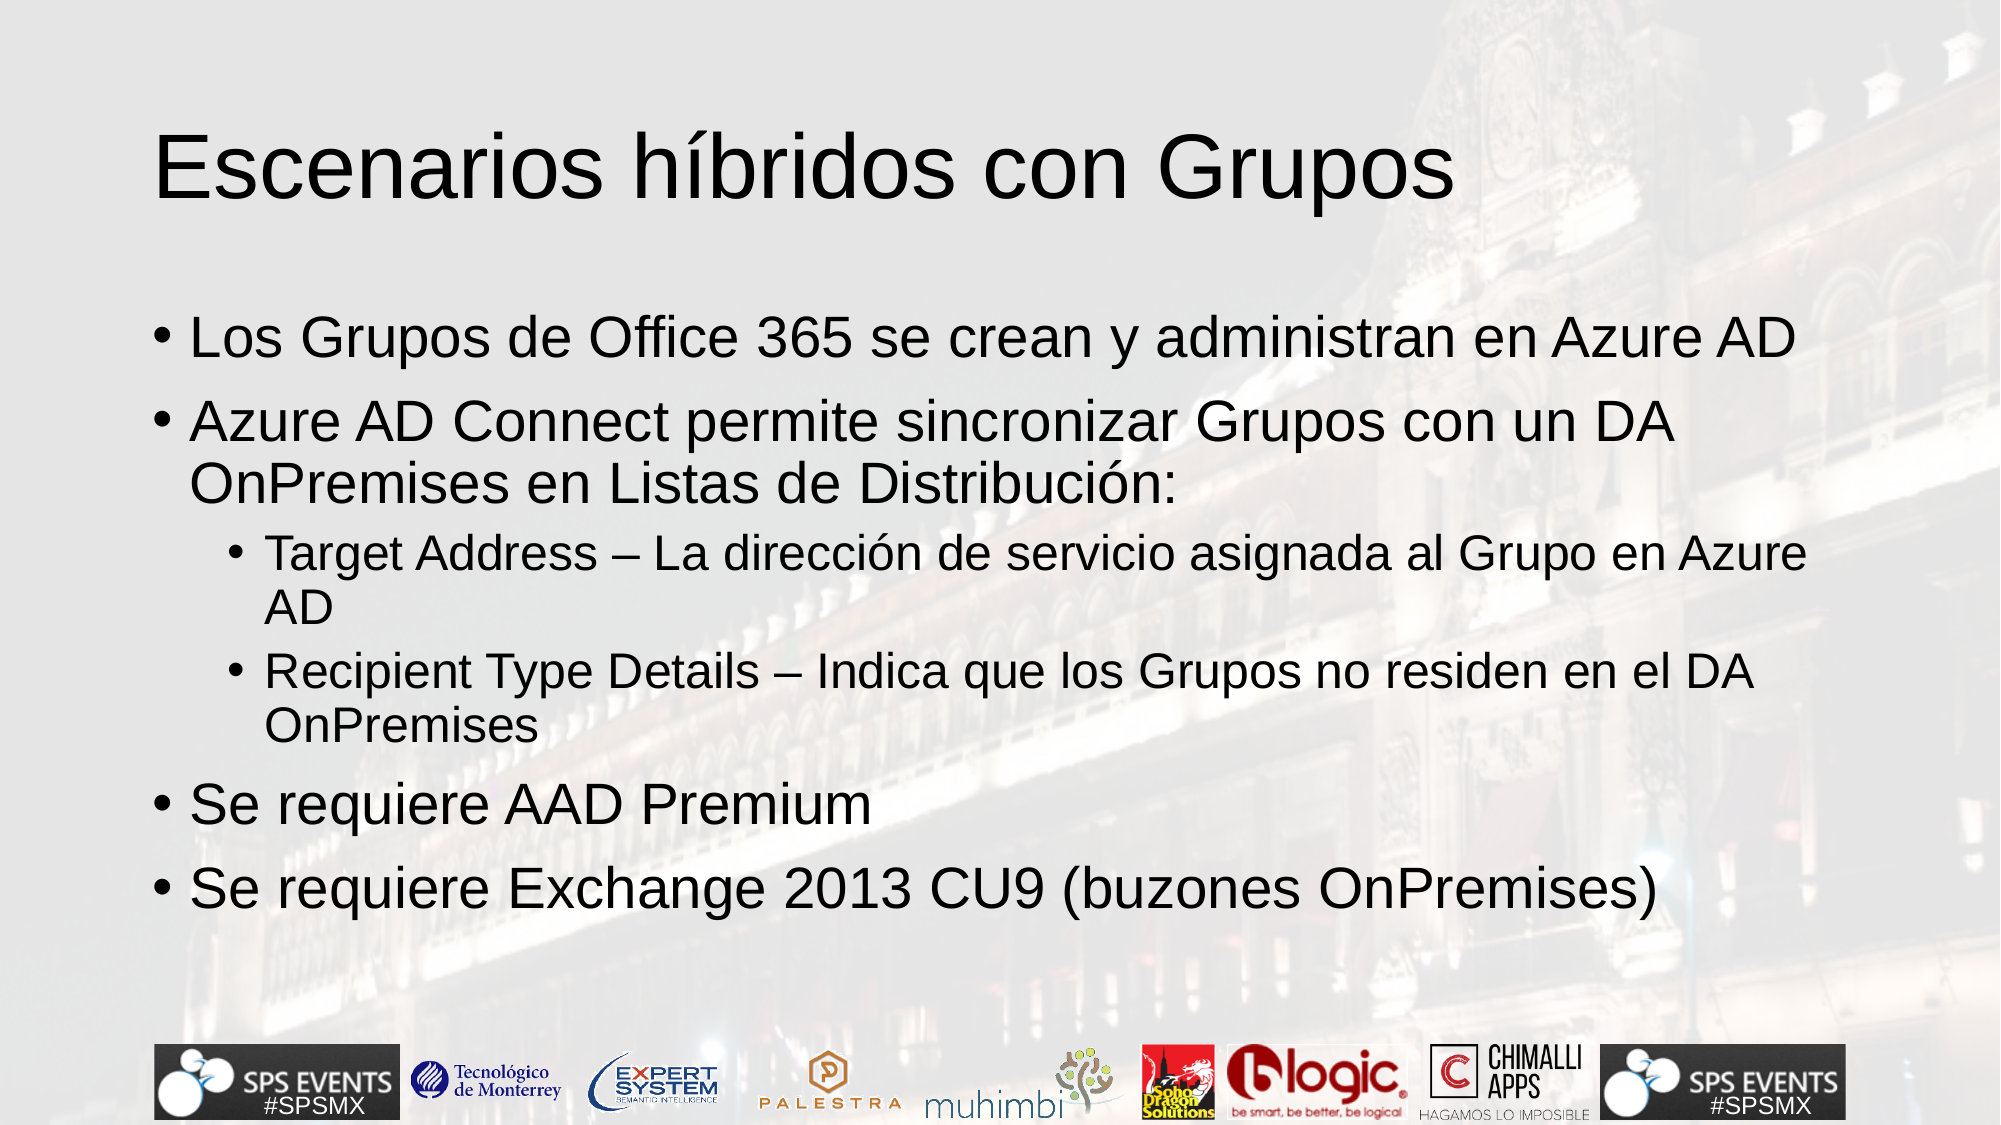

# Escenarios híbridos con Grupos
Los Grupos de Office 365 se crean y administran en Azure AD
Azure AD Connect permite sincronizar Grupos con un DA OnPremises en Listas de Distribución:
Target Address – La dirección de servicio asignada al Grupo en Azure AD
Recipient Type Details – Indica que los Grupos no residen en el DA OnPremises
Se requiere AAD Premium
Se requiere Exchange 2013 CU9 (buzones OnPremises)